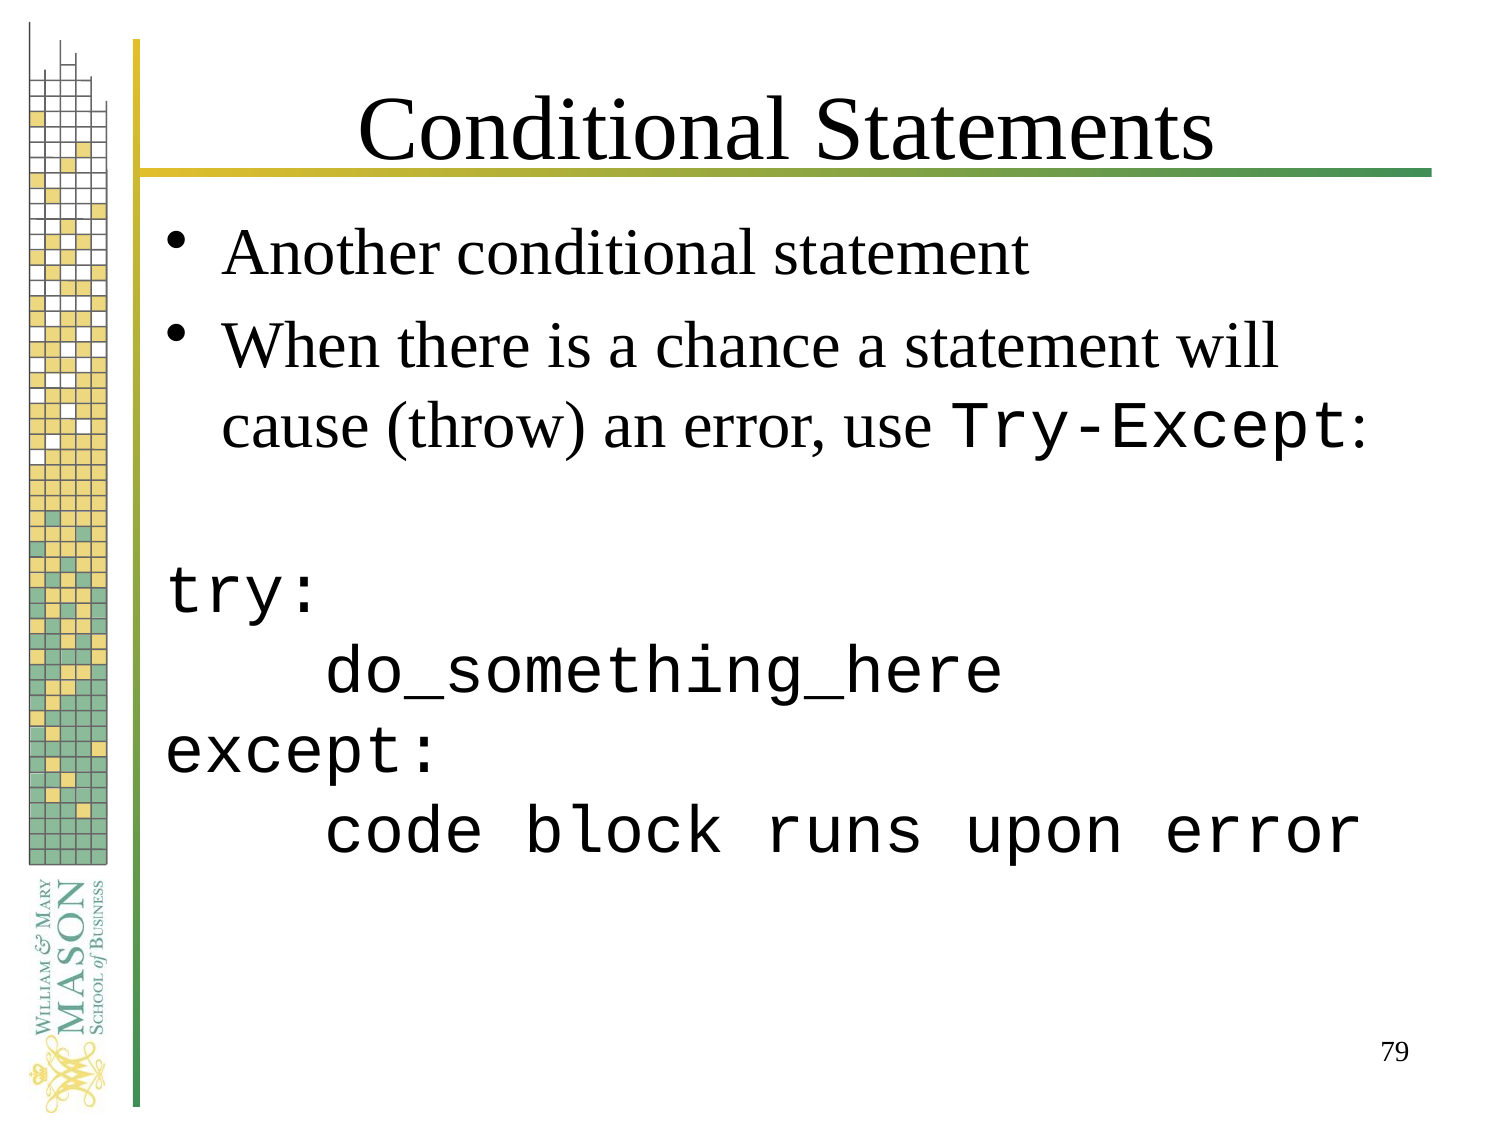

# Conditional Statements
Another conditional statement
When there is a chance a statement will cause (throw) an error, use Try-Except:
try:
    do_something_here
except:
    code block runs upon error
79